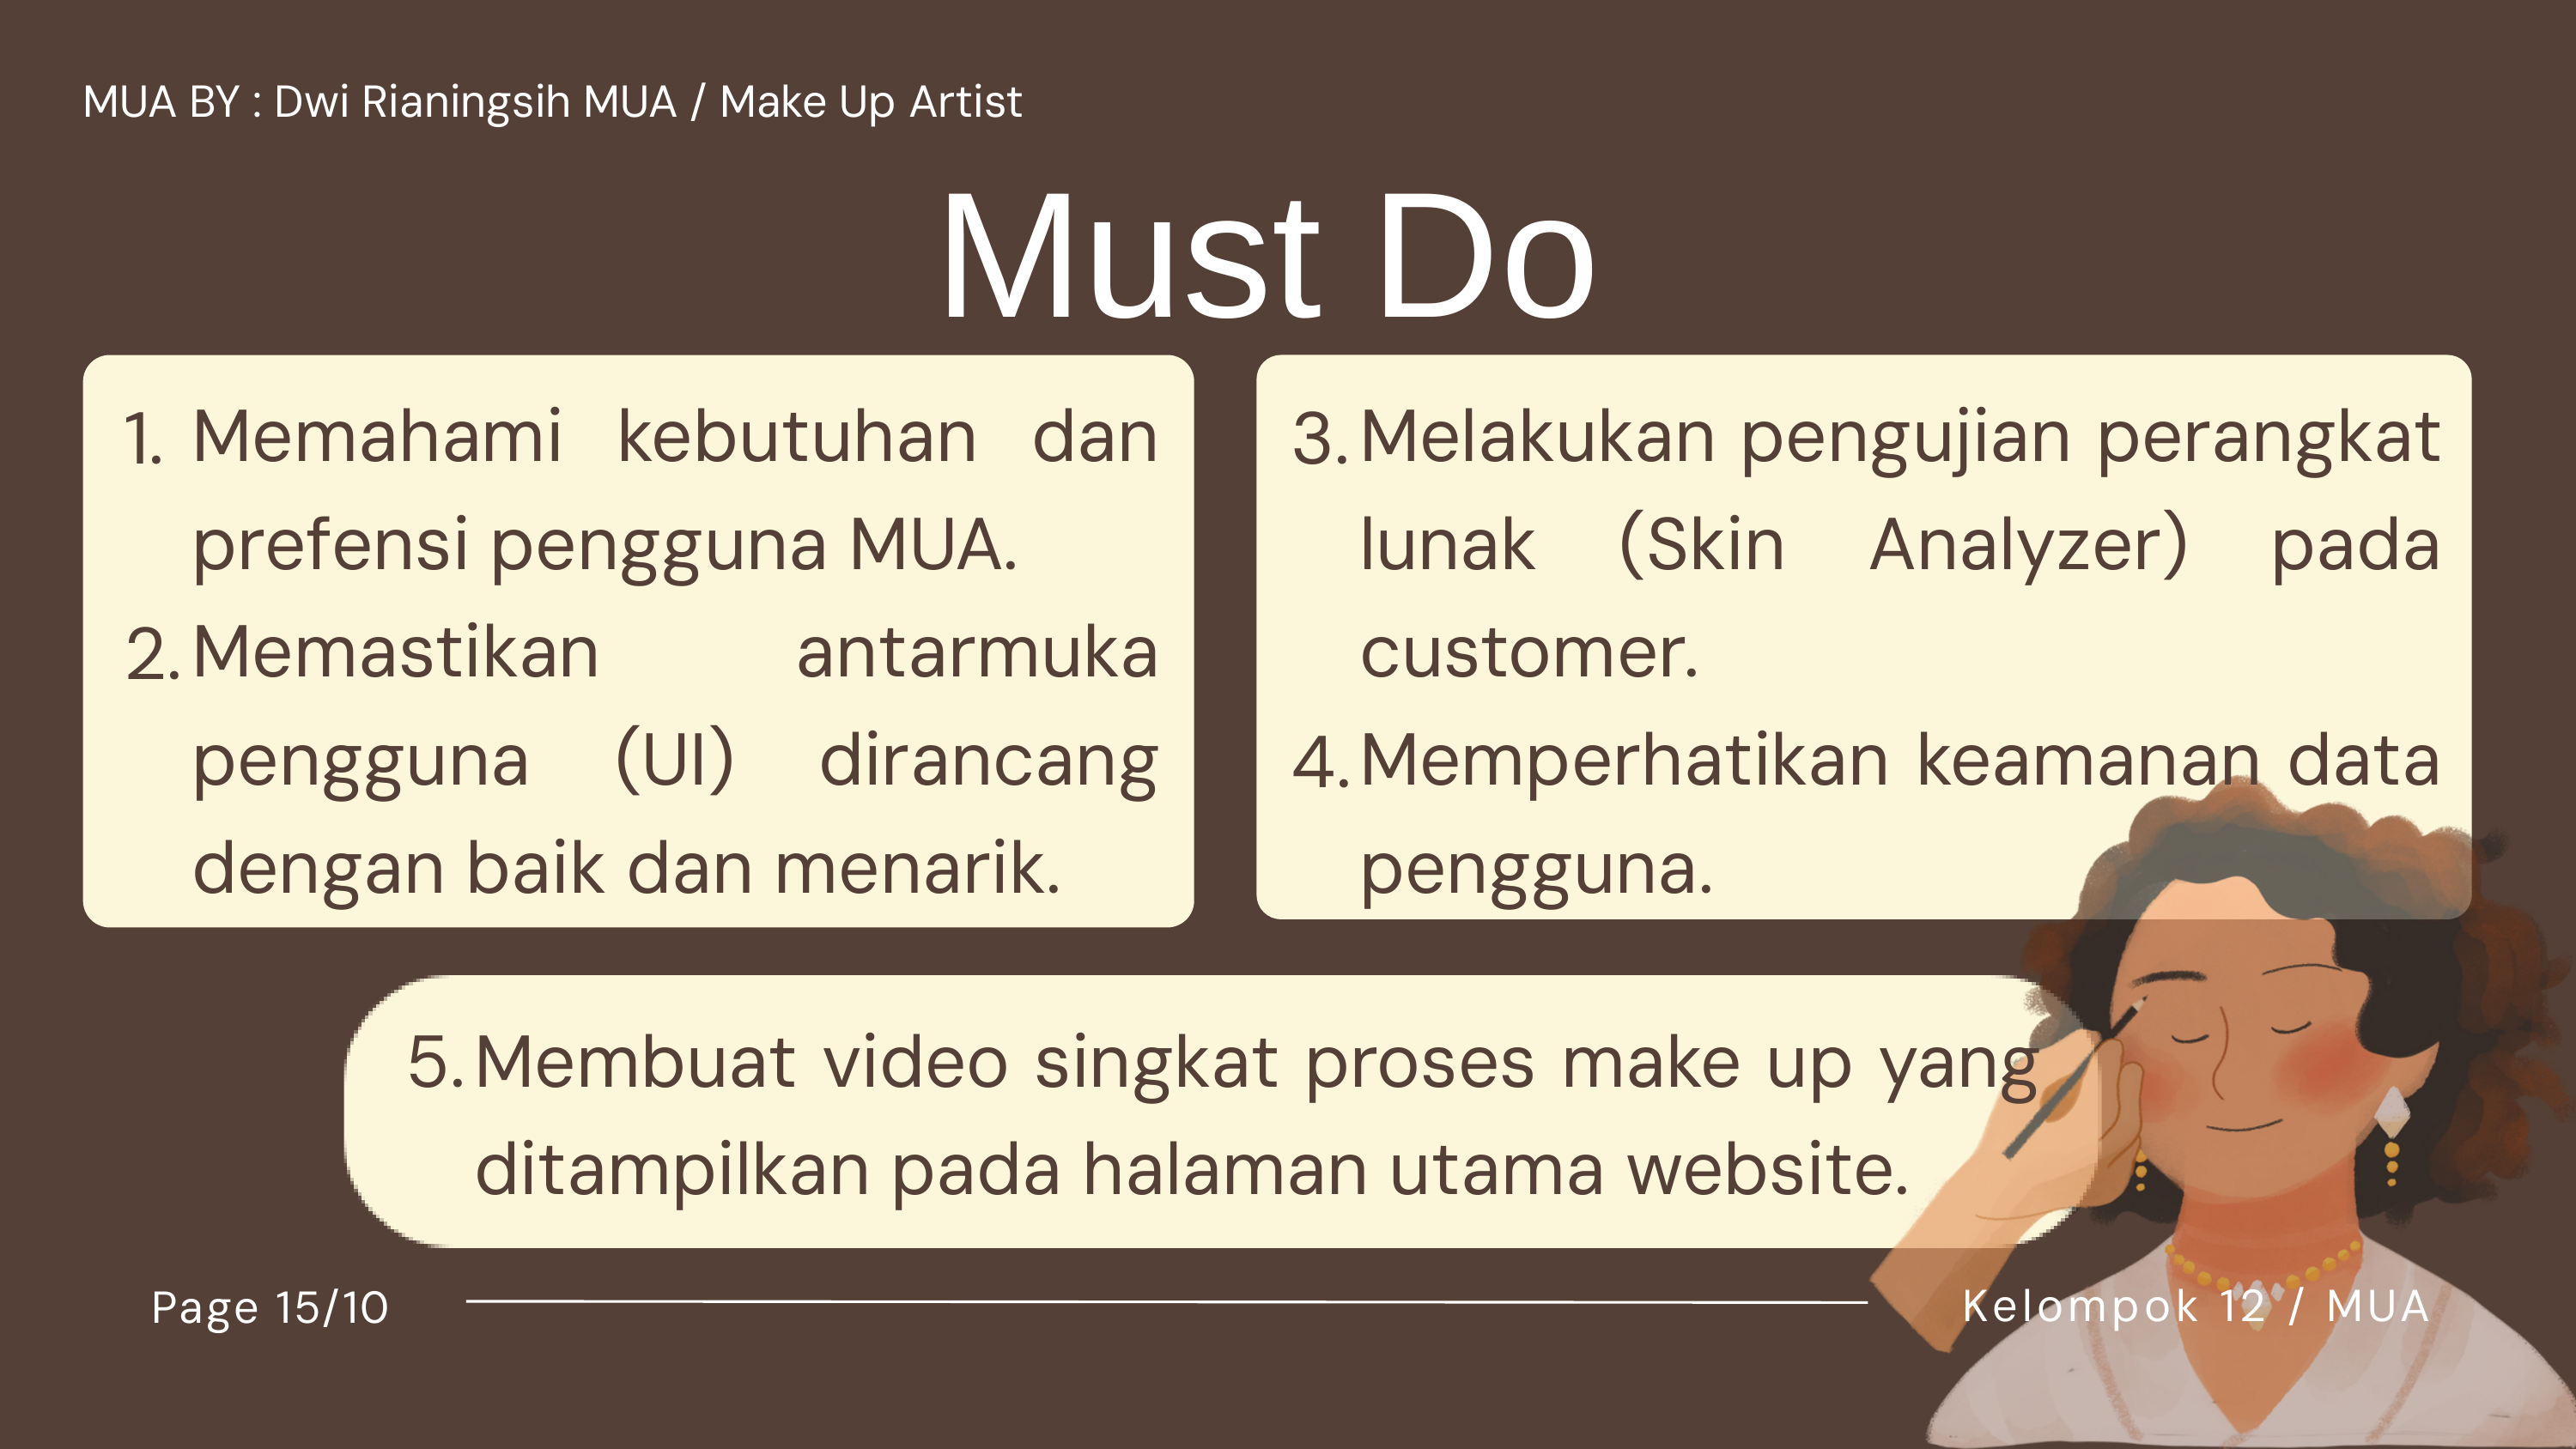

MUA BY : Dwi Rianingsih MUA / Make Up Artist
Must Do

Memahami kebutuhan dan prefensi pengguna MUA.
Memastikan antarmuka pengguna (UI) dirancang dengan baik dan menarik.

Melakukan pengujian perangkat lunak (Skin Analyzer) pada customer.
Memperhatikan keamanan data pengguna.

1.

2.
3.

4.

5.
Membuat video singkat proses make up yang ditampilkan pada halaman utama website.
Kelompok 12 / MUA
Page 15/10